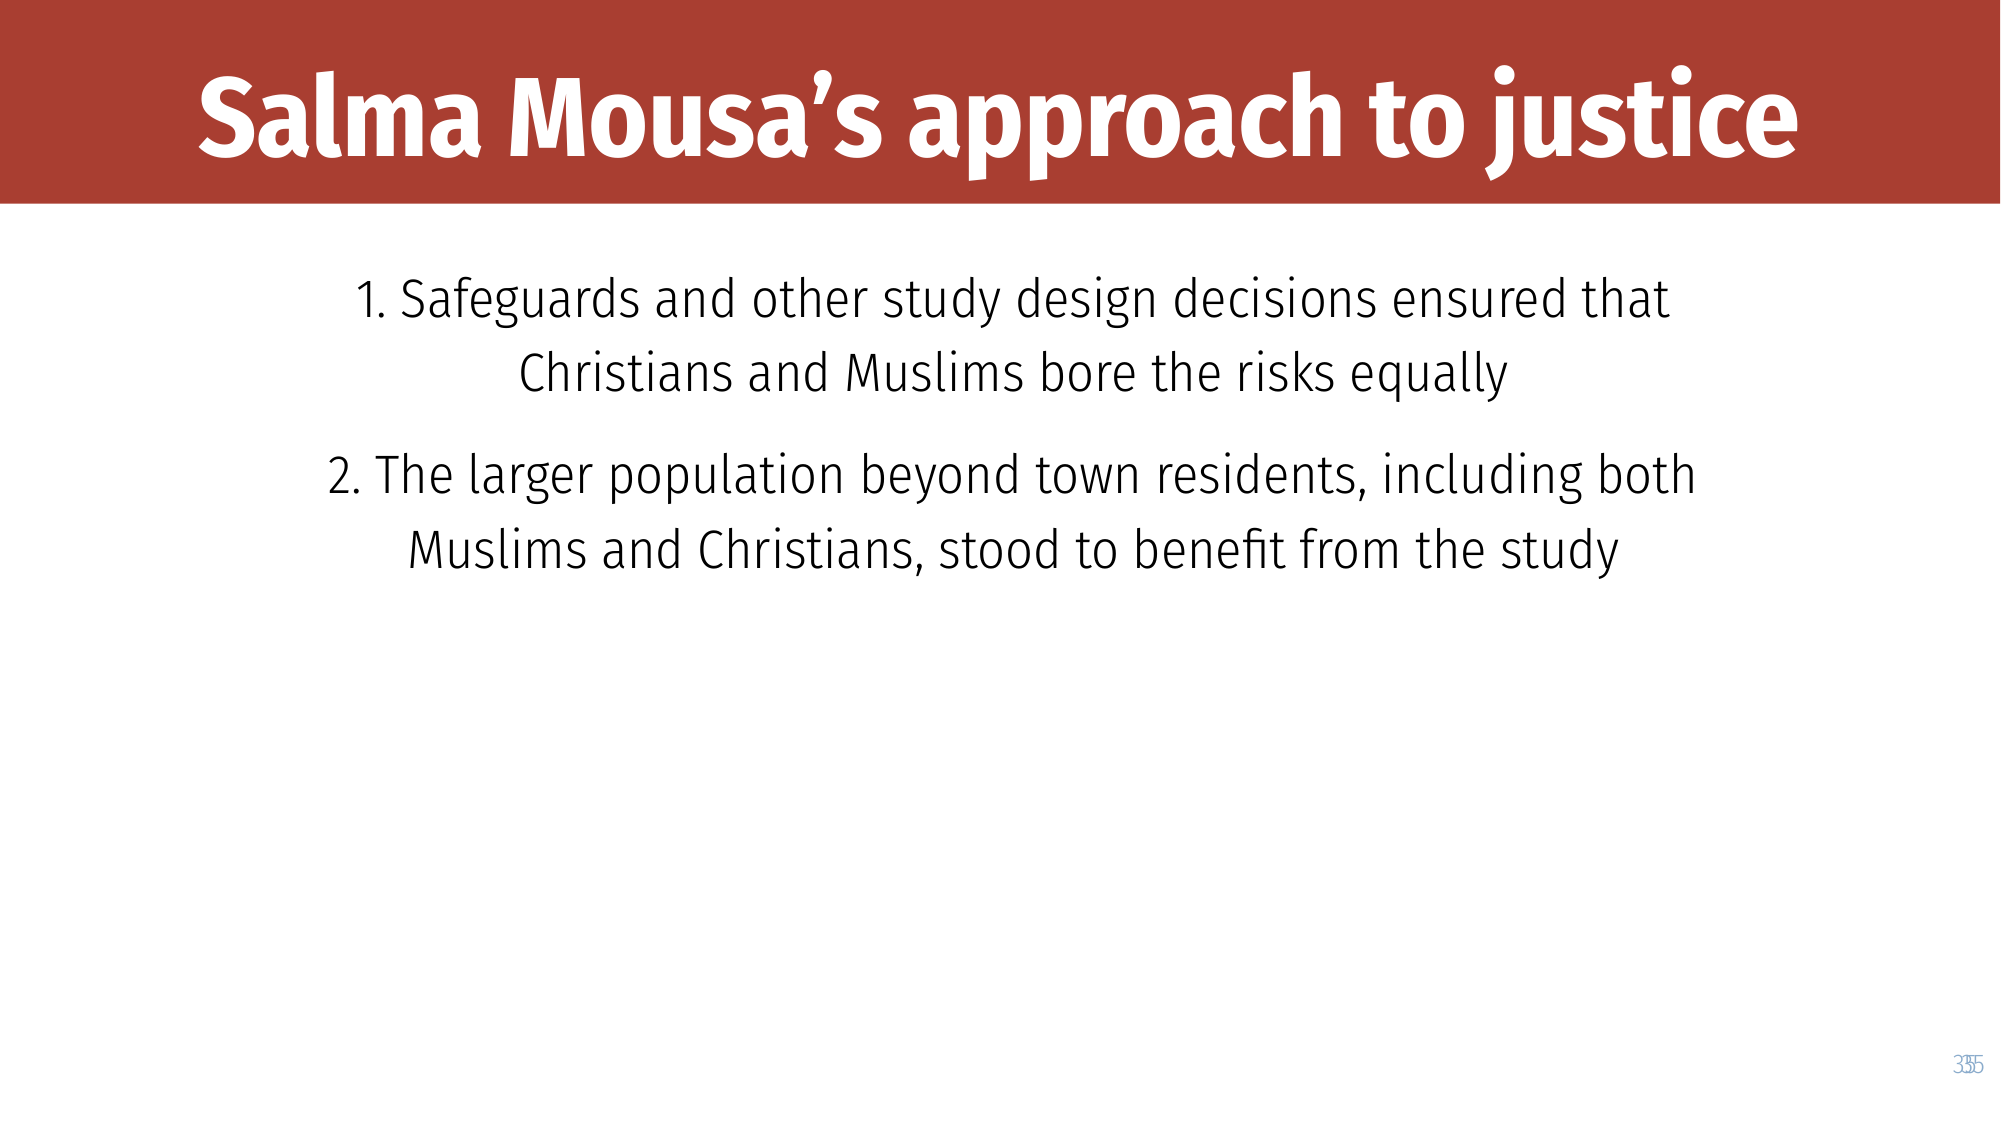

# Salma Mousa’s approach to justice
1. Safeguards and other study design decisions ensured that Christians and Muslims bore the risks equally
2. The larger population beyond town residents, including both Muslims and Christians, stood to benefit from the study

35
35